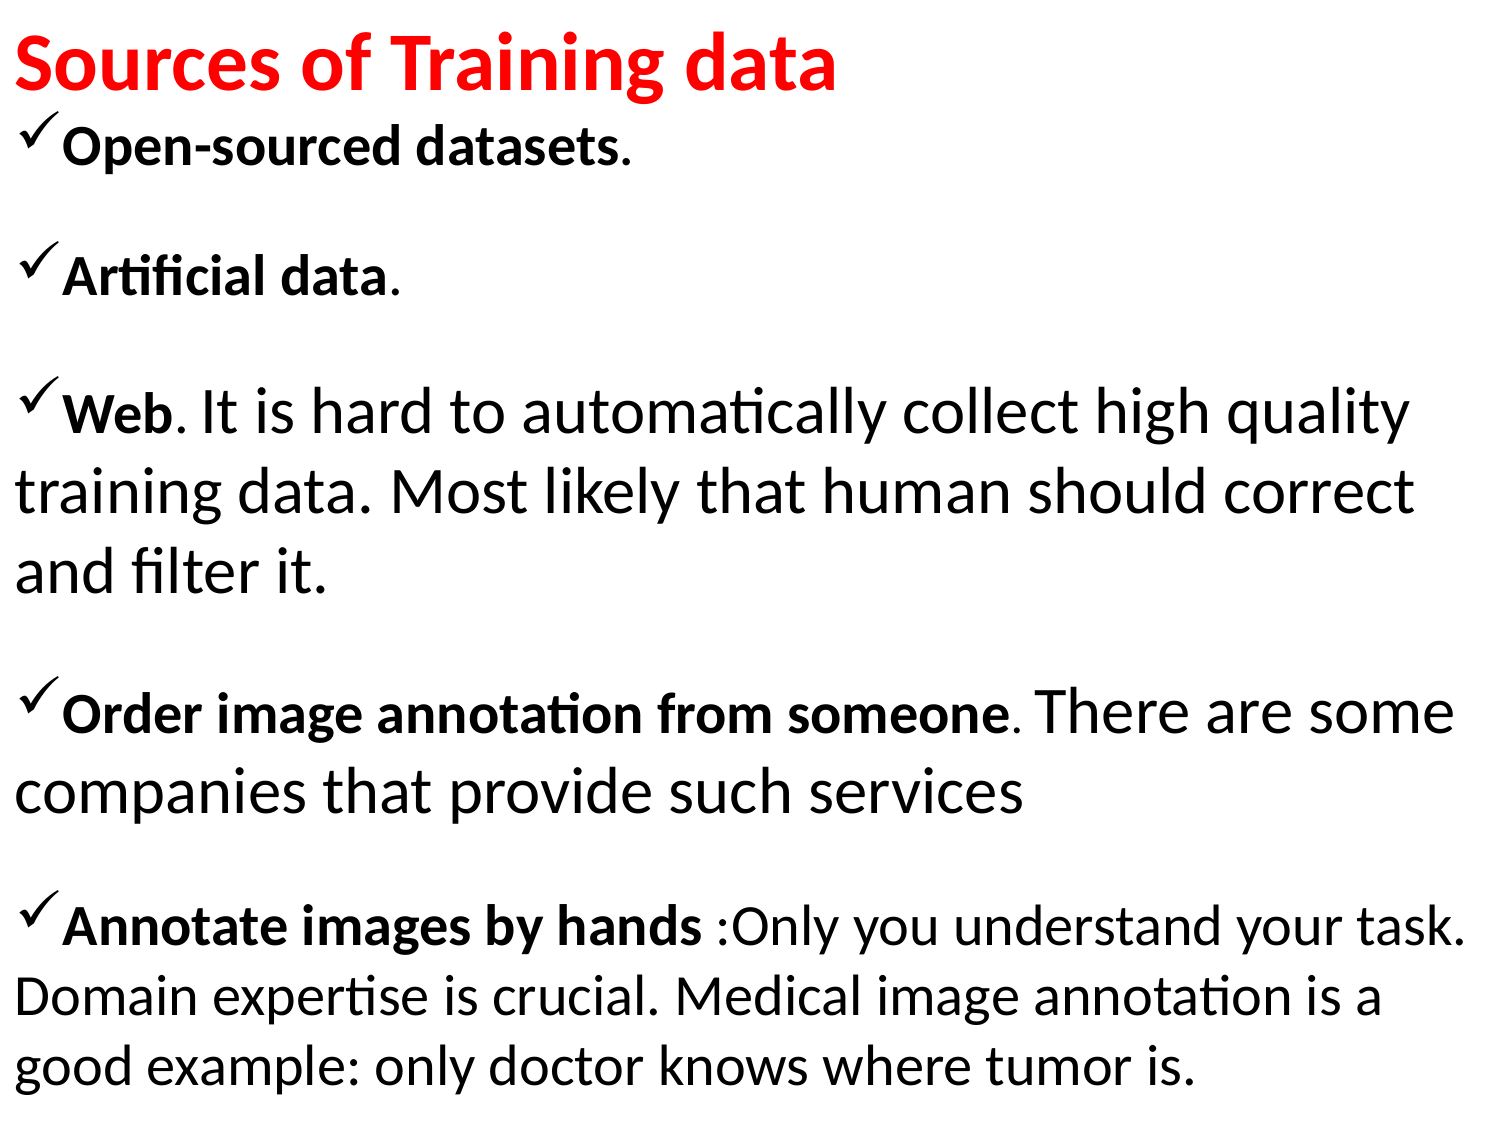

Sources of Training data
Open-sourced datasets.

Artificial data.

Web. It is hard to automatically collect high quality training data. Most likely that human should correct and filter it.

Order image annotation from someone. There are some companies that provide such services

Annotate images by hands :Only you understand your task. Domain expertise is crucial. Medical image annotation is a good example: only doctor knows where tumor is.